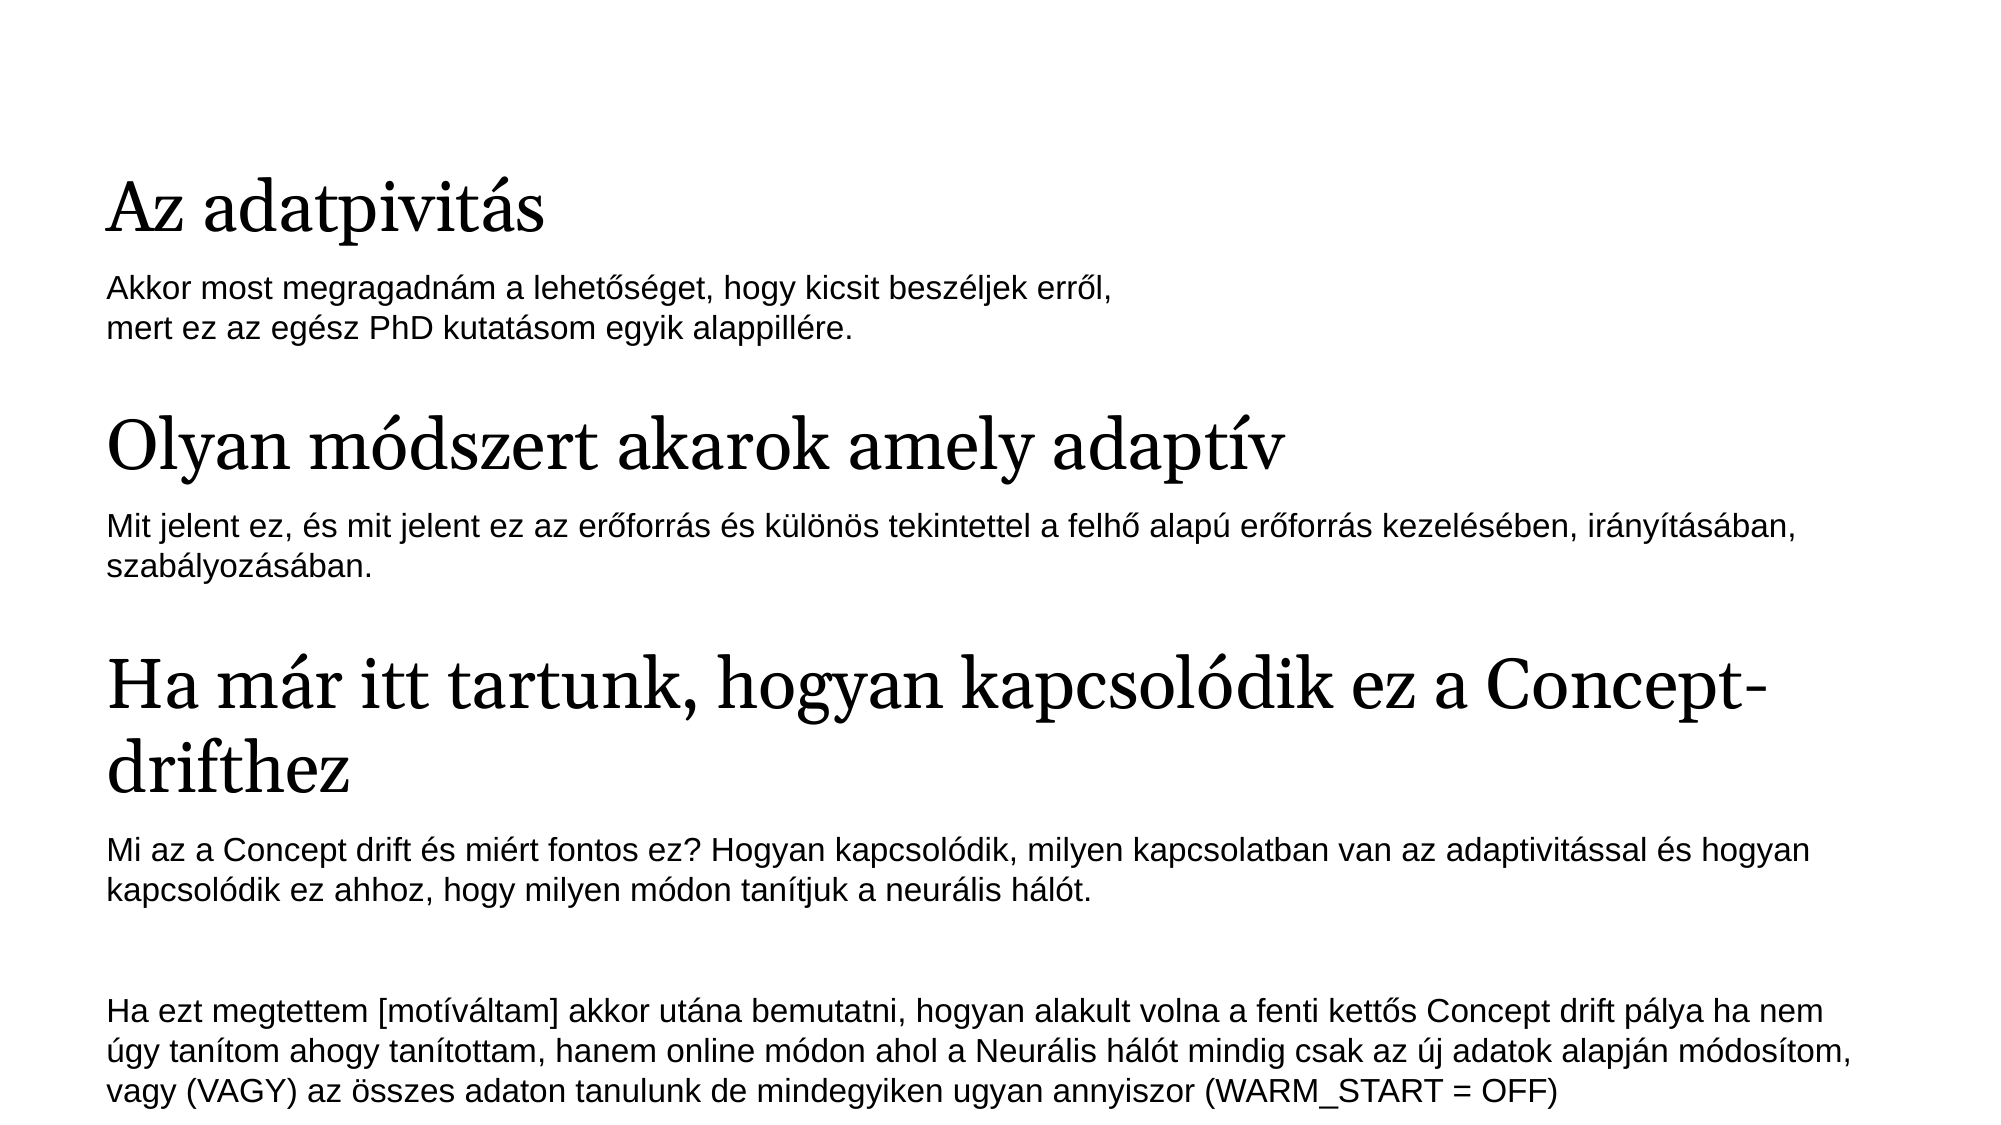

Az adatpivitás
Akkor most megragadnám a lehetőséget, hogy kicsit beszéljek erről,
mert ez az egész PhD kutatásom egyik alappillére.
Olyan módszert akarok amely adaptív
Mit jelent ez, és mit jelent ez az erőforrás és különös tekintettel a felhő alapú erőforrás kezelésében, irányításában, szabályozásában.
Ha már itt tartunk, hogyan kapcsolódik ez a Concept-drifthez
Mi az a Concept drift és miért fontos ez? Hogyan kapcsolódik, milyen kapcsolatban van az adaptivitással és hogyan kapcsolódik ez ahhoz, hogy milyen módon tanítjuk a neurális hálót.

Ha ezt megtettem [motíváltam] akkor utána bemutatni, hogyan alakult volna a fenti kettős Concept drift pálya ha nem úgy tanítom ahogy tanítottam, hanem online módon ahol a Neurális hálót mindig csak az új adatok alapján módosítom, vagy (VAGY) az összes adaton tanulunk de mindegyiken ugyan annyiszor (WARM_START = OFF)